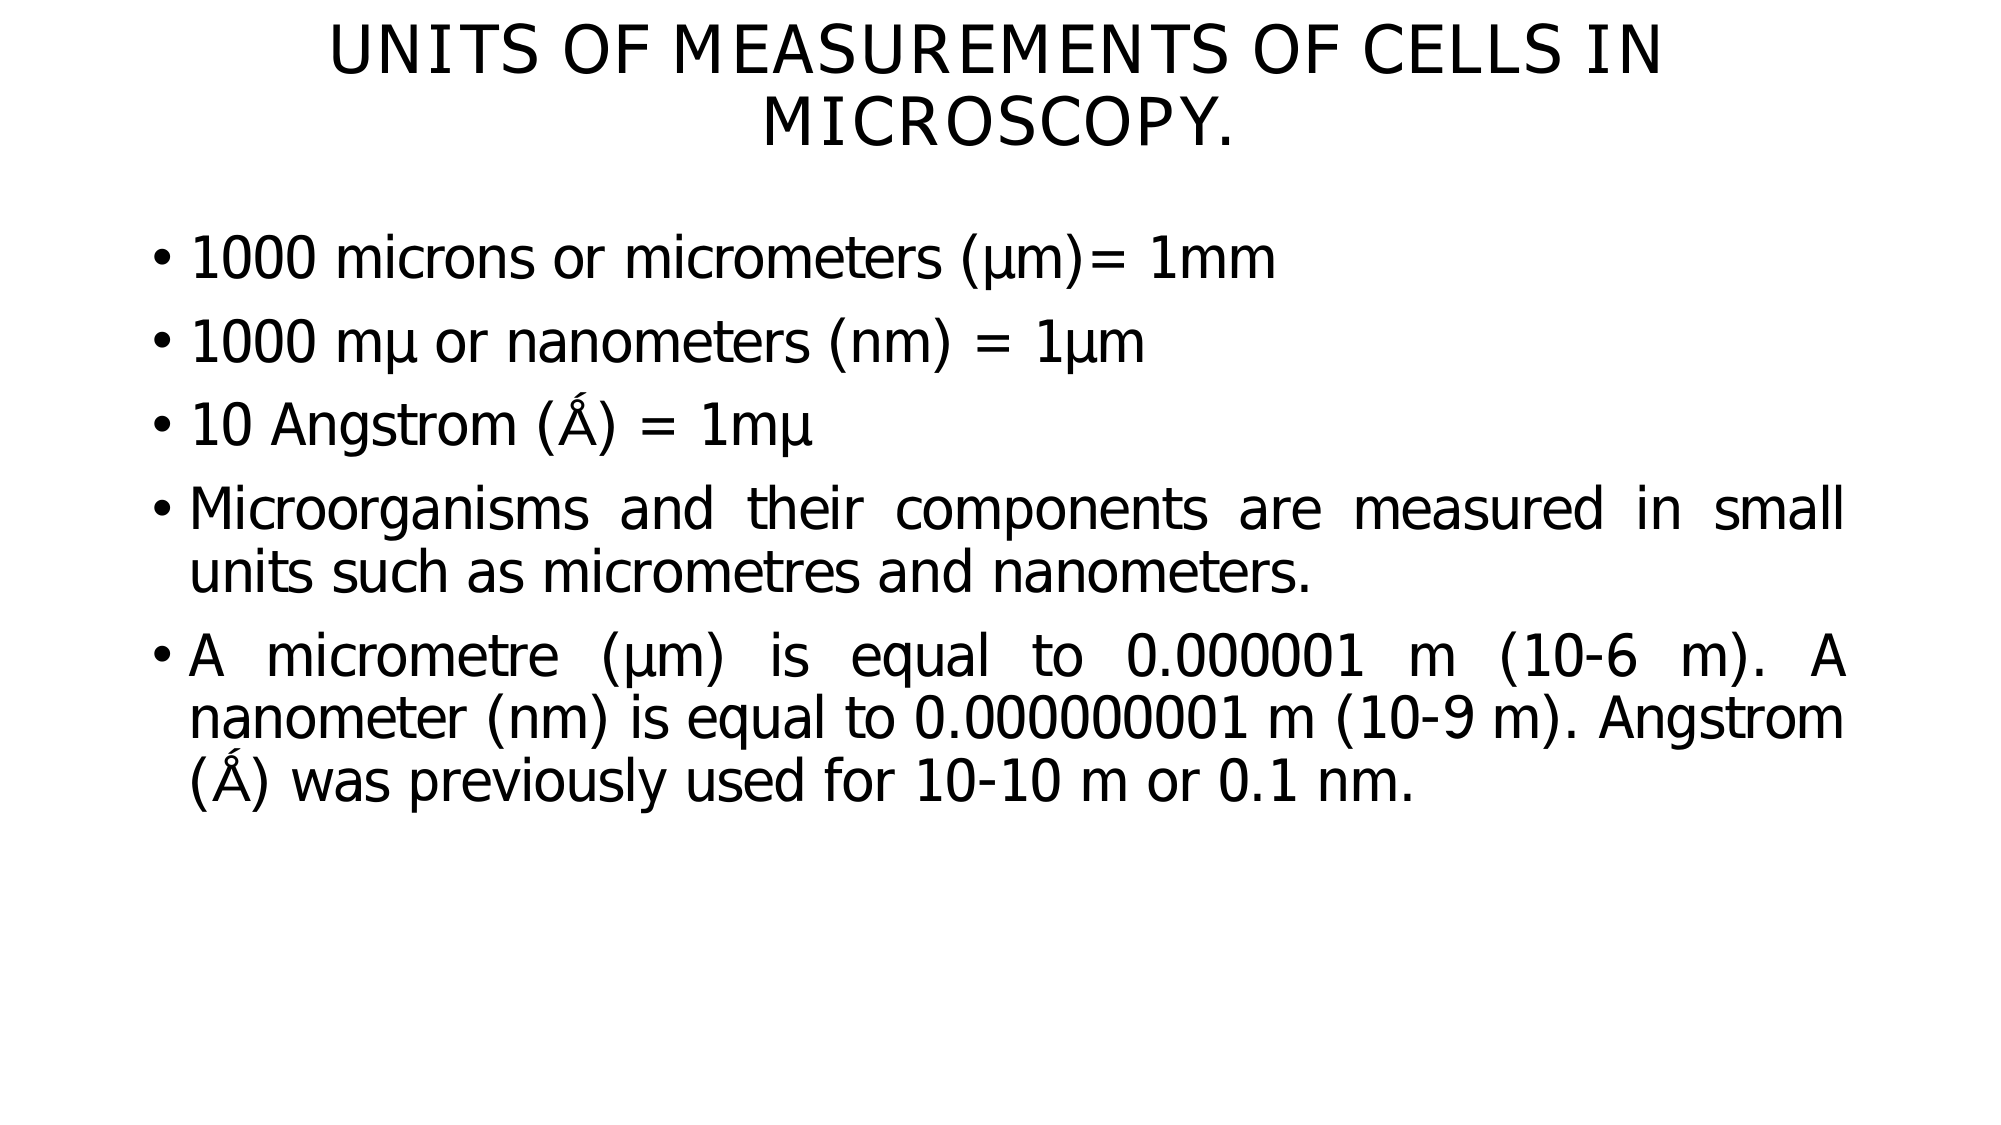

# UNITS OF MEASUREMENTS OF CELLS IN MICROSCOPY.
1000 microns or micrometers (µm)= 1mm
1000 mµ or nanometers (nm) = 1µm
10 Angstrom (Ǻ) = 1mµ
Microorganisms and their components are measured in small units such as micrometres and nanometers.
A micrometre (µm) is equal to 0.000001 m (10-6 m). A nanometer (nm) is equal to 0.000000001 m (10-9 m). Angstrom (Ǻ) was previously used for 10-10 m or 0.1 nm.